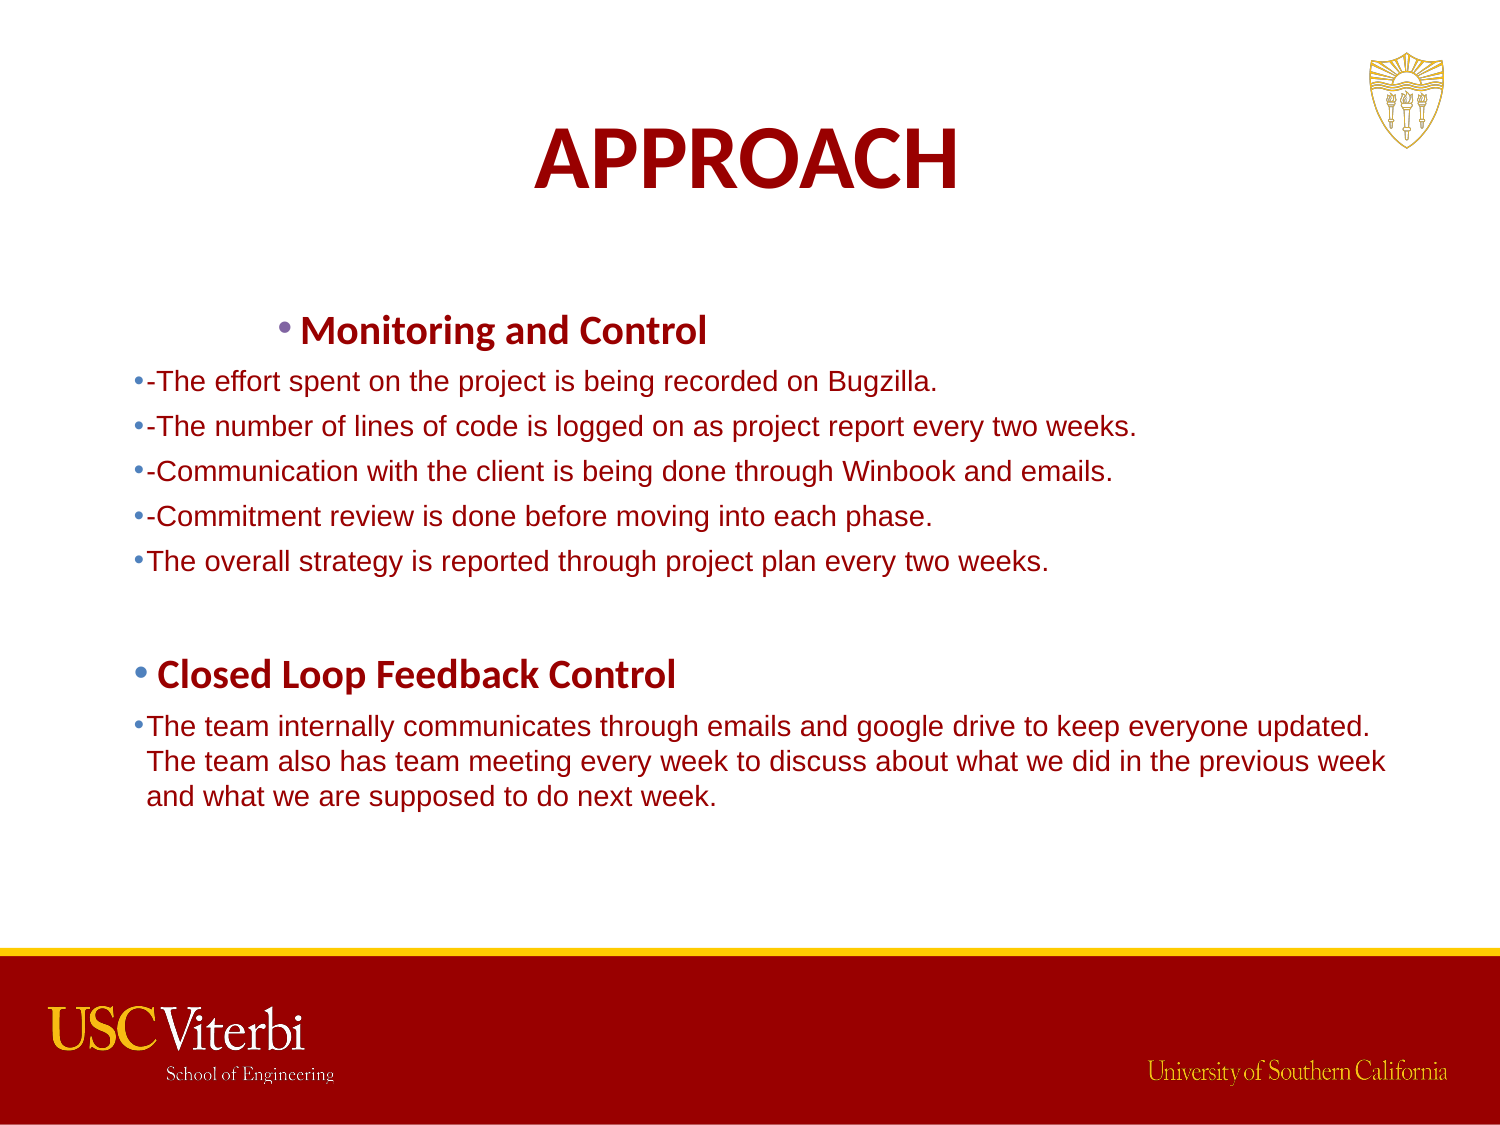

# Approach
Monitoring and Control
-The effort spent on the project is being recorded on Bugzilla.
-The number of lines of code is logged on as project report every two weeks.
-Communication with the client is being done through Winbook and emails.
-Commitment review is done before moving into each phase.
The overall strategy is reported through project plan every two weeks.

 Closed Loop Feedback Control
The team internally communicates through emails and google drive to keep everyone updated. The team also has team meeting every week to discuss about what we did in the previous week and what we are supposed to do next week.